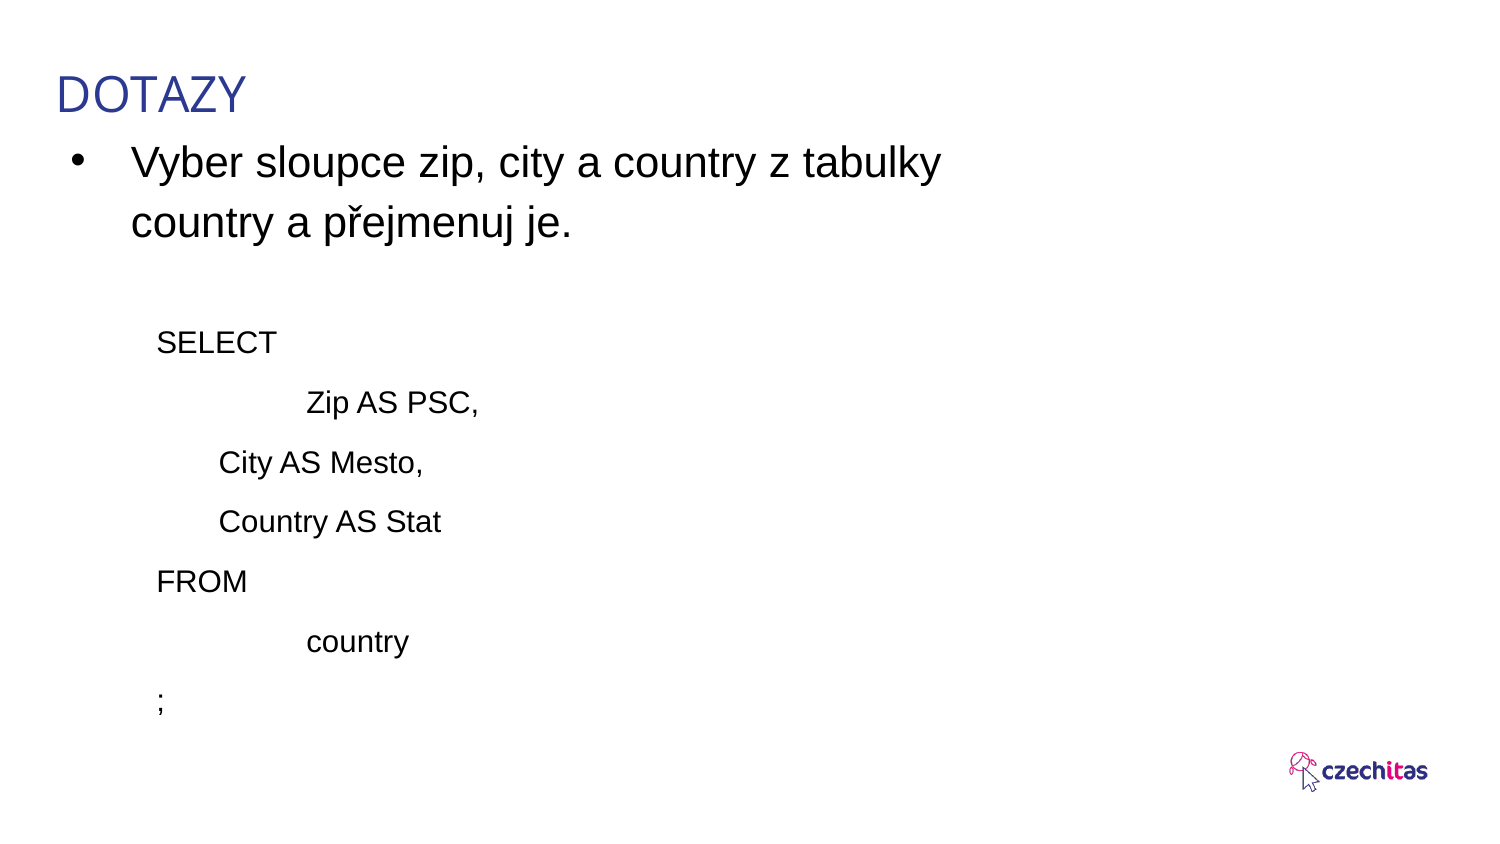

# DOTAZY
Vyber sloupce zip, city a country z tabulky country a přejmenuj je.

SELECT
	Zip AS PSC,
City AS Mesto,
Country AS Stat
FROM
	country
;